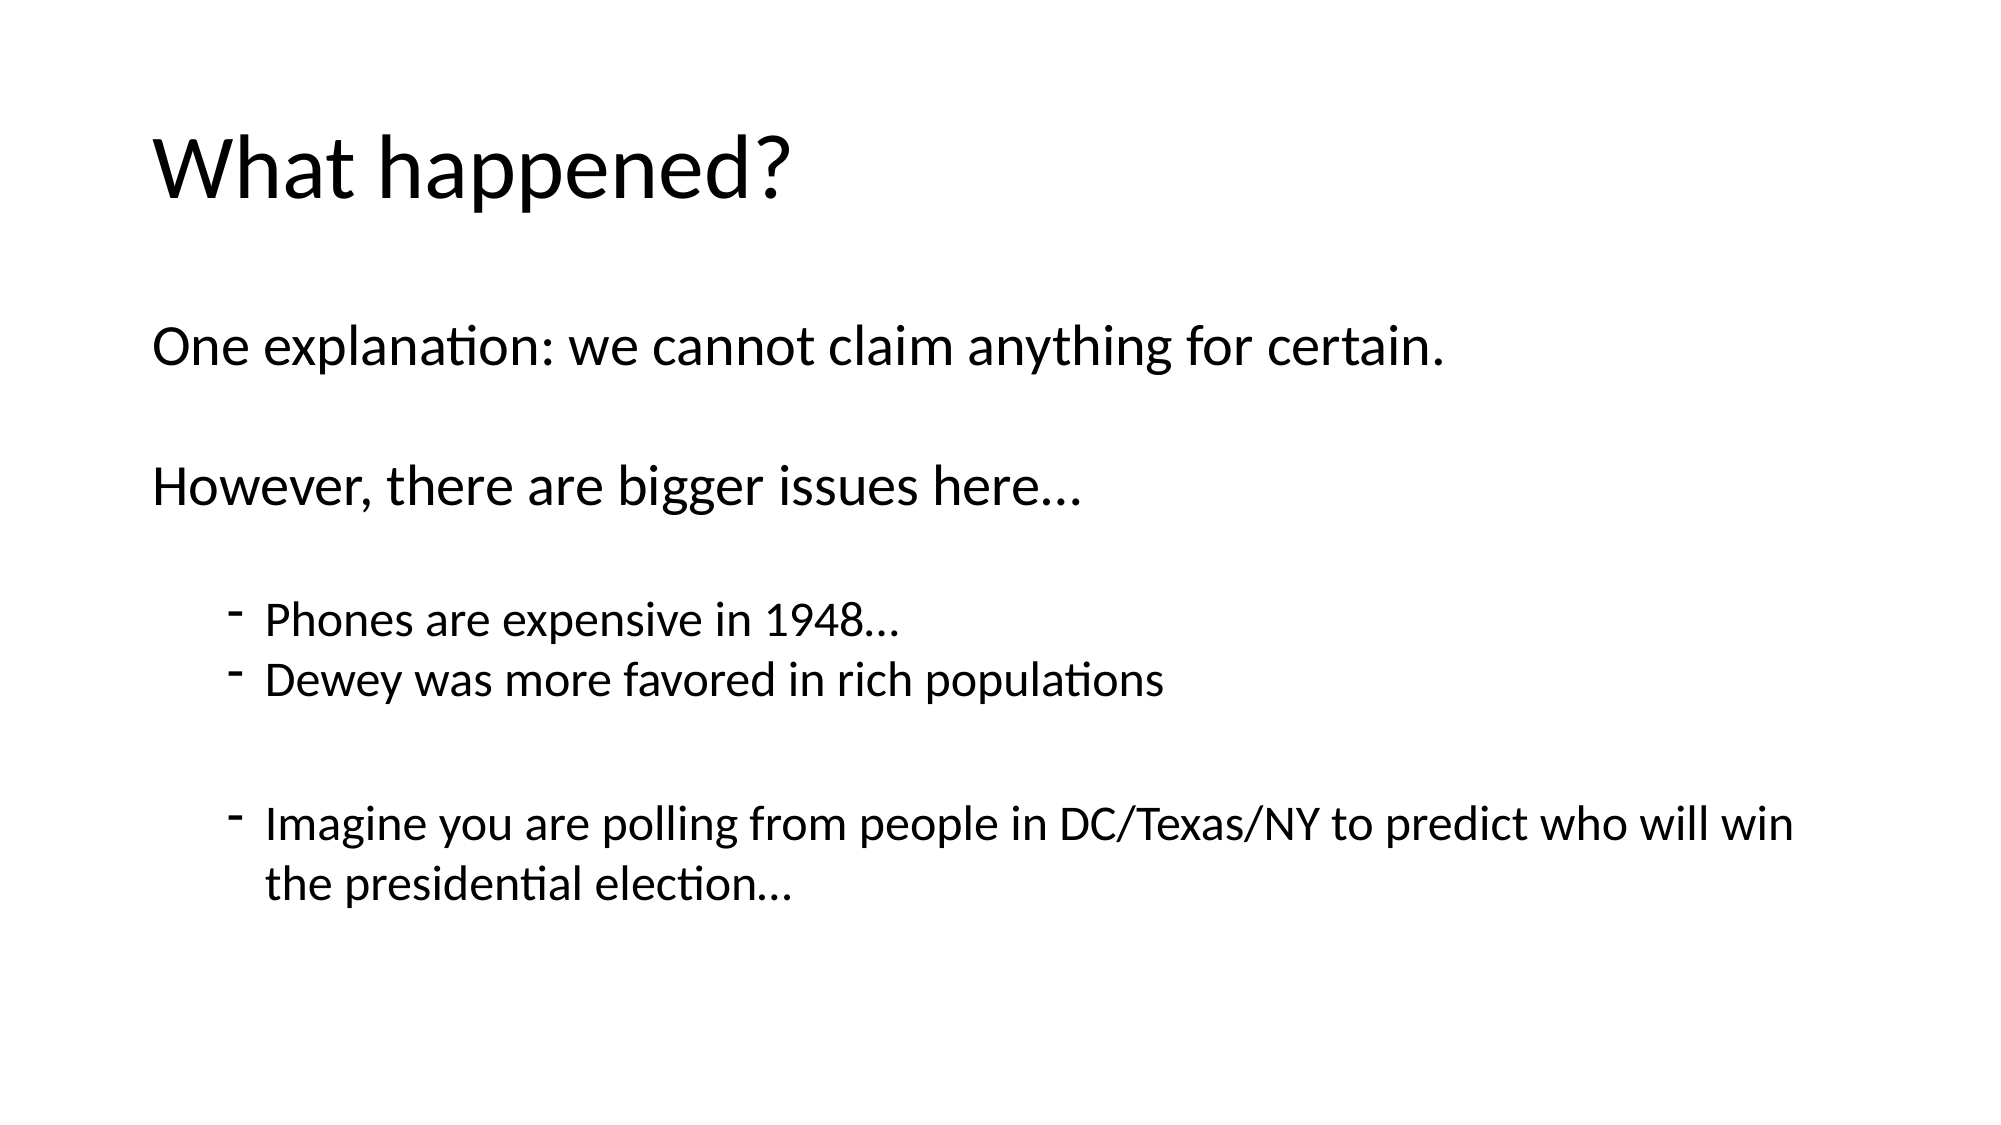

# What happened?
One explanation: we cannot claim anything for certain.

However, there are bigger issues here…

Phones are expensive in 1948…
Dewey was more favored in rich populations

Imagine you are polling from people in DC/Texas/NY to predict who will win the presidential election…